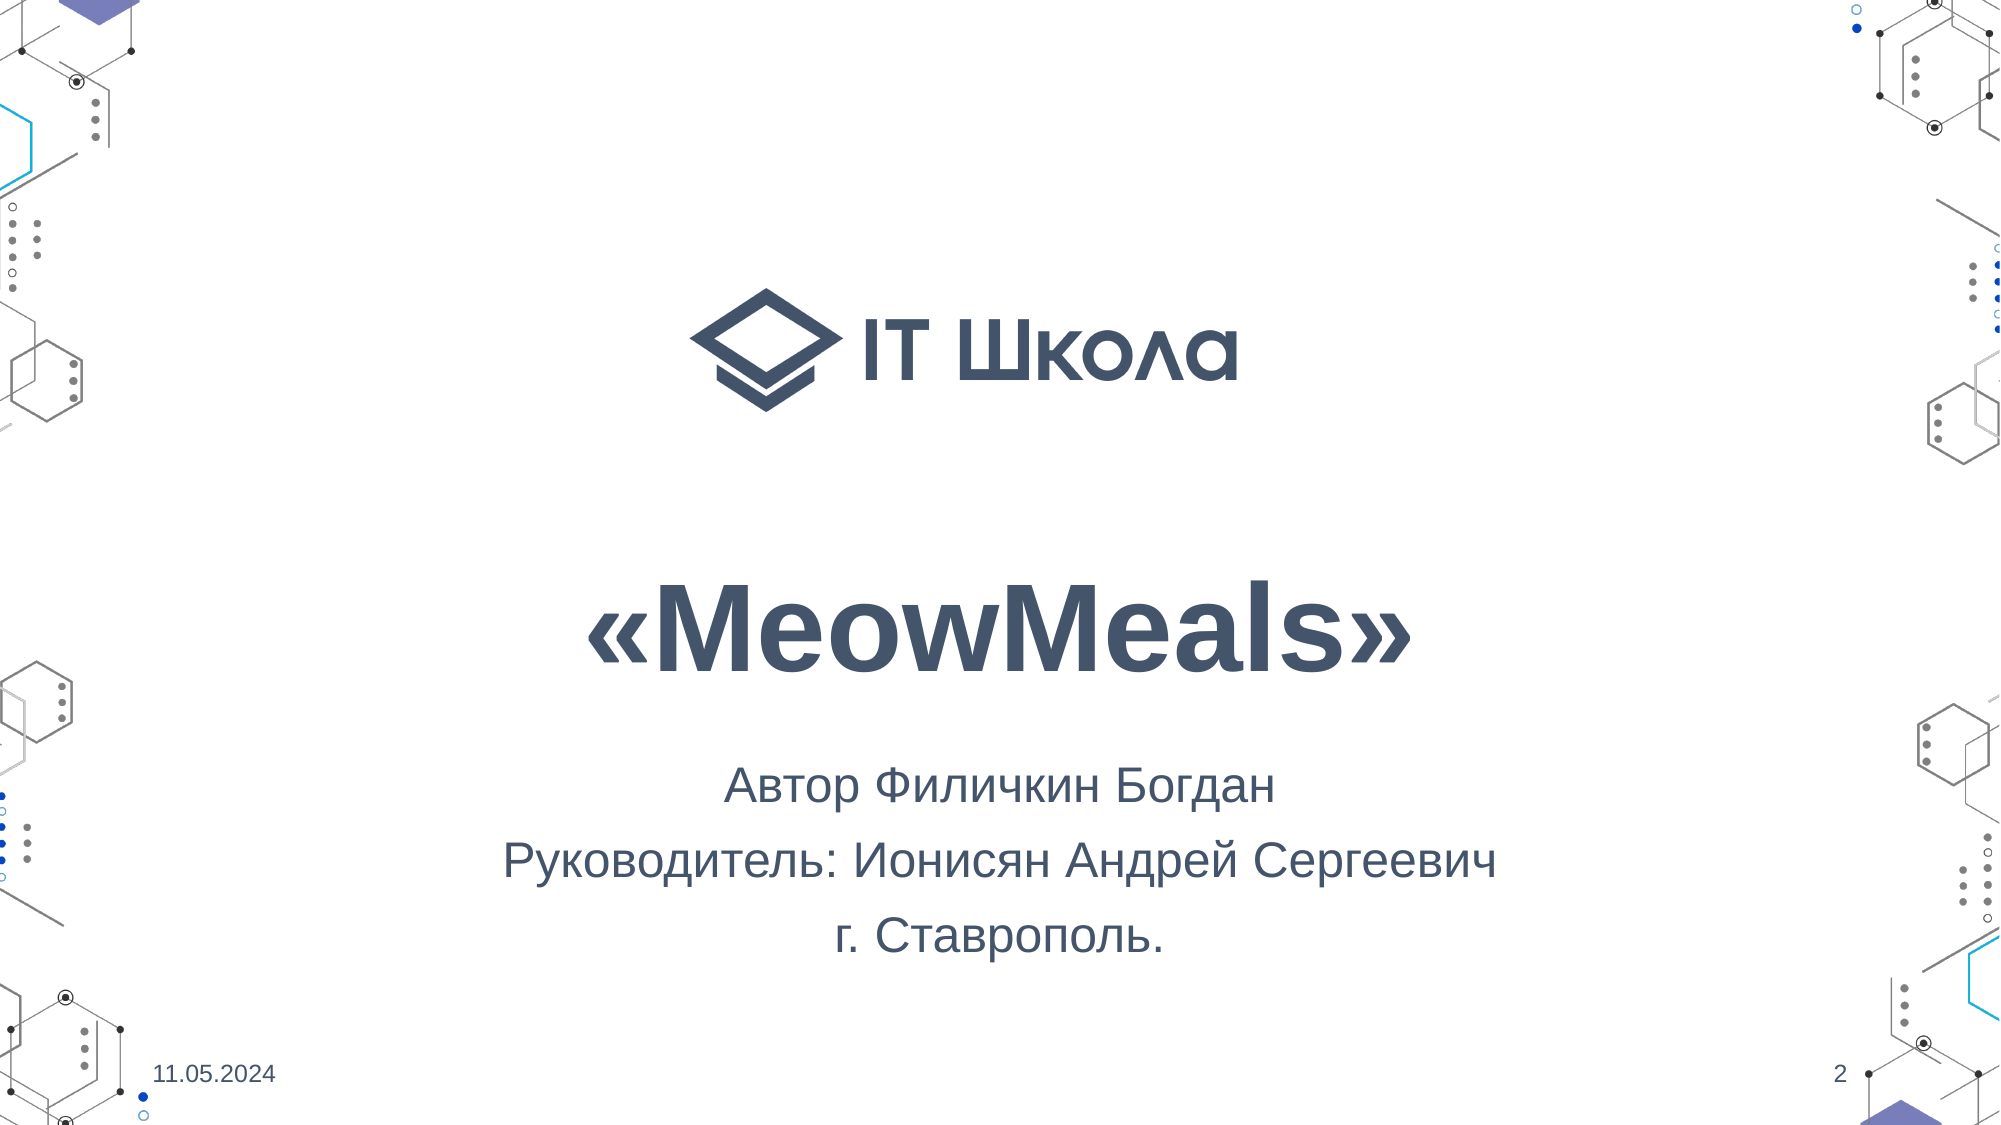

# «MeowMeals»
Автор Филичкин Богдан
Руководитель: Ионисян Андрей Сергеевич
г. Ставрополь.
11.05.2024
2